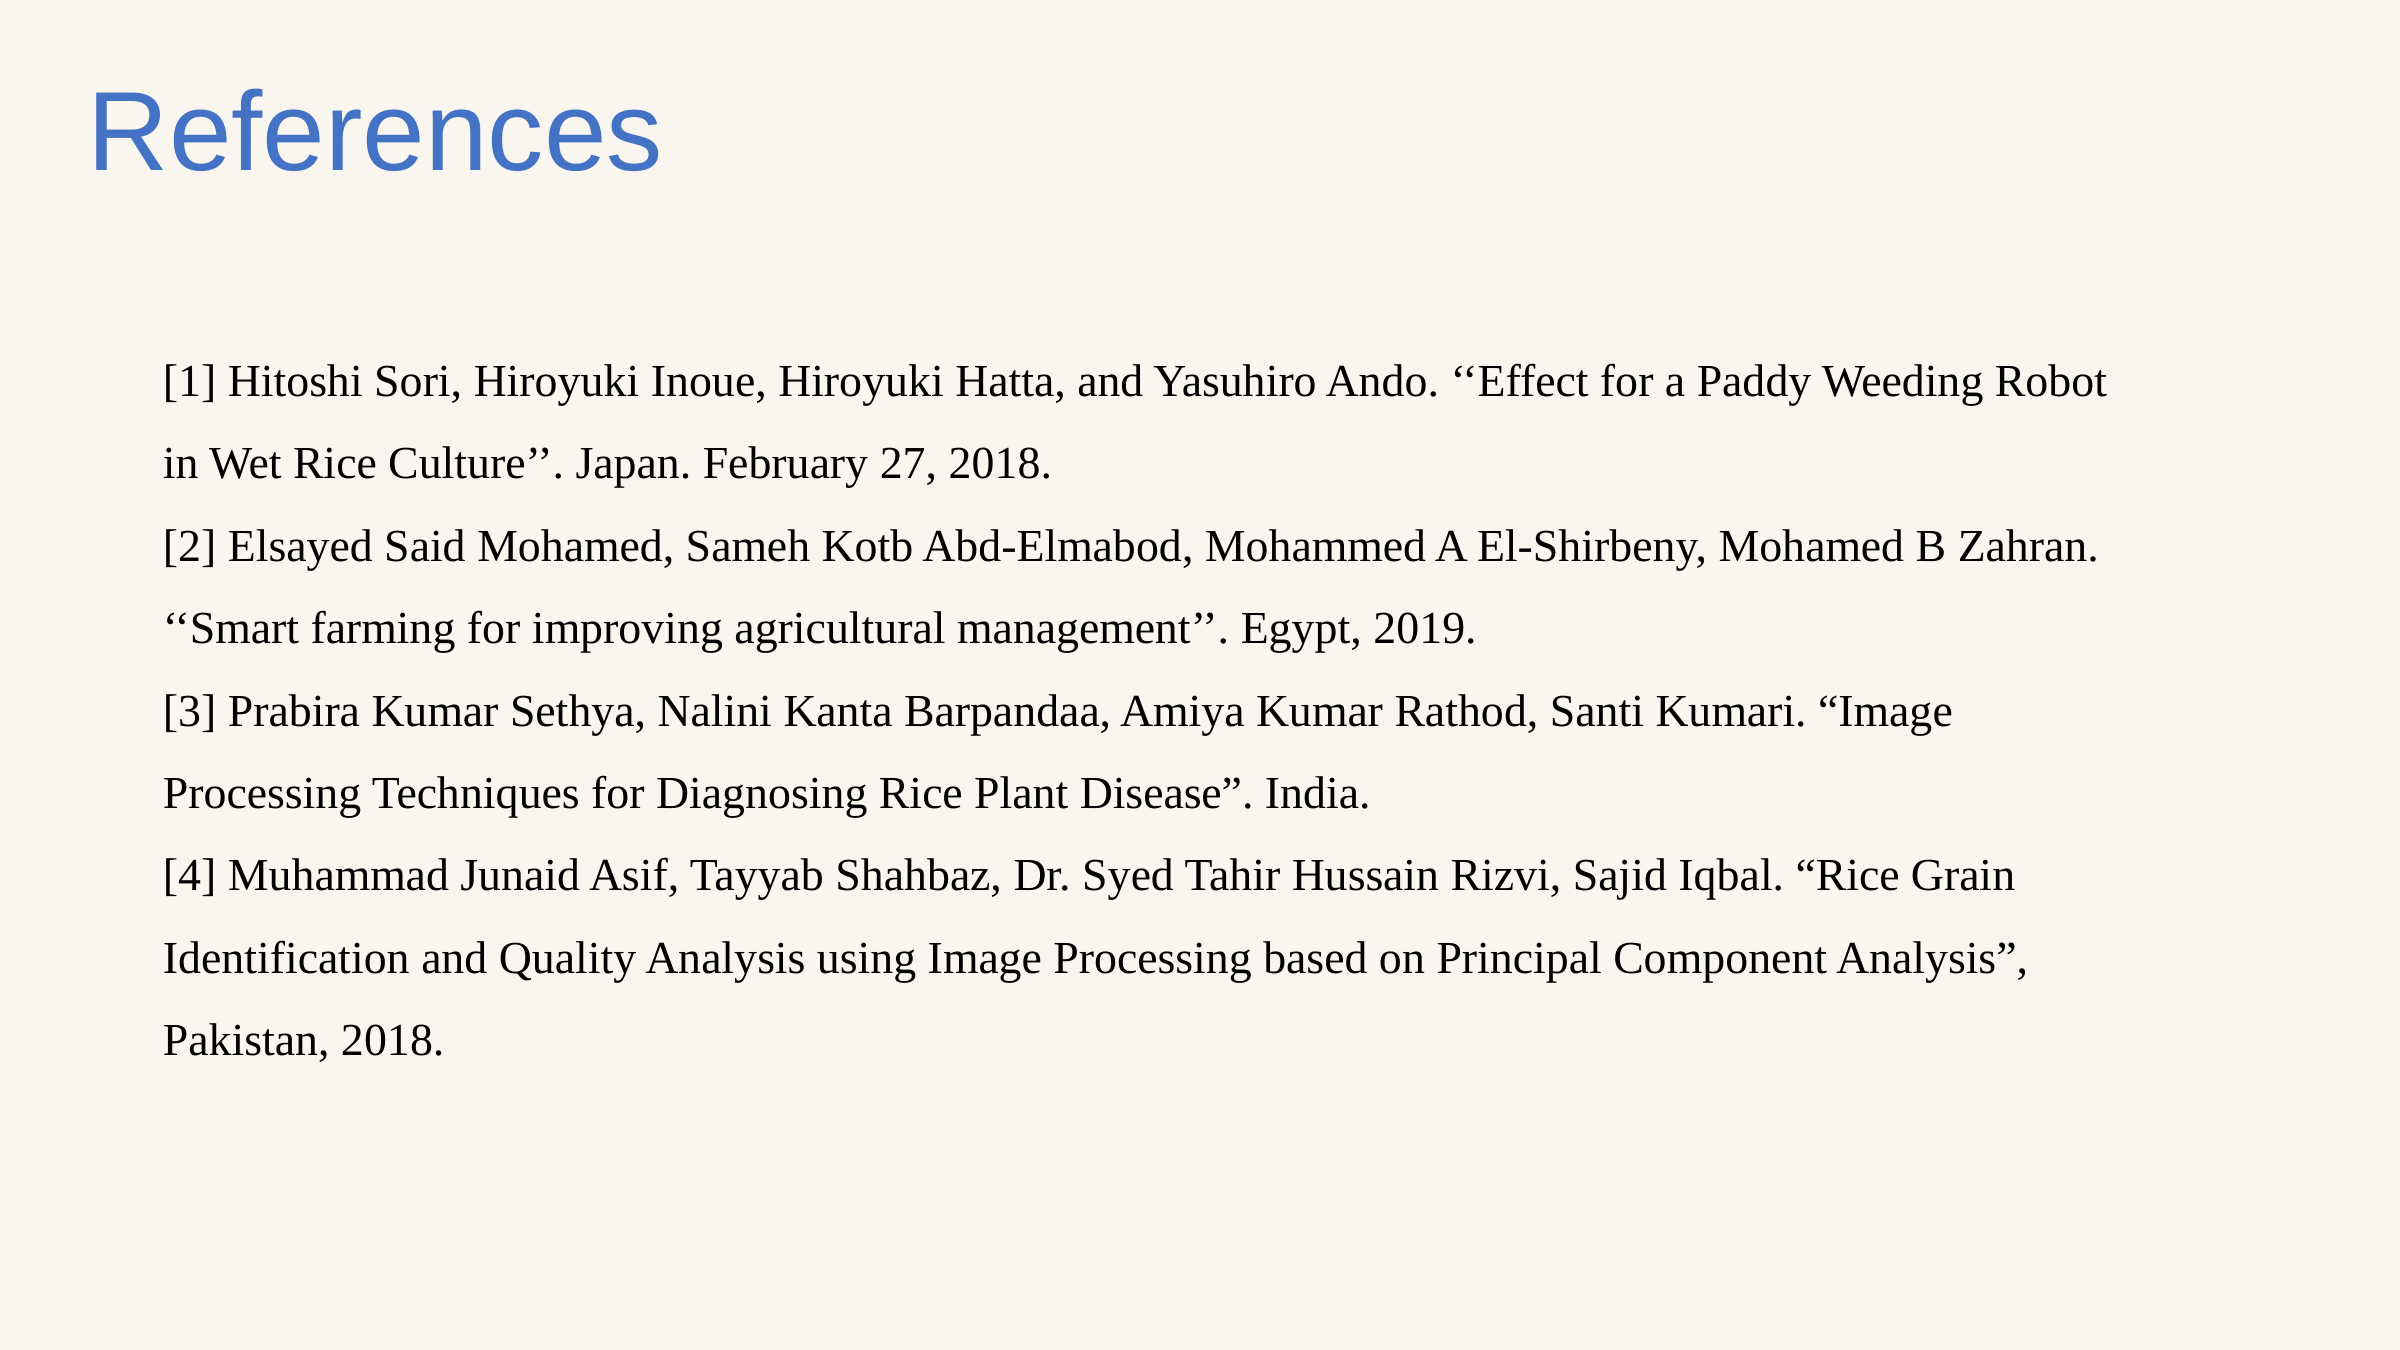

References
[1] Hitoshi Sori, Hiroyuki Inoue, Hiroyuki Hatta, and Yasuhiro Ando. ‘‘Effect for a Paddy Weeding Robot in Wet Rice Culture’’. Japan. February 27, 2018.
[2] Elsayed Said Mohamed, Sameh Kotb Abd-Elmabod, Mohammed A El-Shirbeny, Mohamed B Zahran. ‘‘Smart farming for improving agricultural management’’. Egypt, 2019.
[3] Prabira Kumar Sethya, Nalini Kanta Barpandaa, Amiya Kumar Rathod, Santi Kumari. “Image Processing Techniques for Diagnosing Rice Plant Disease”. India.
[4] Muhammad Junaid Asif, Tayyab Shahbaz, Dr. Syed Tahir Hussain Rizvi, Sajid Iqbal. “Rice Grain Identification and Quality Analysis using Image Processing based on Principal Component Analysis”, Pakistan, 2018.